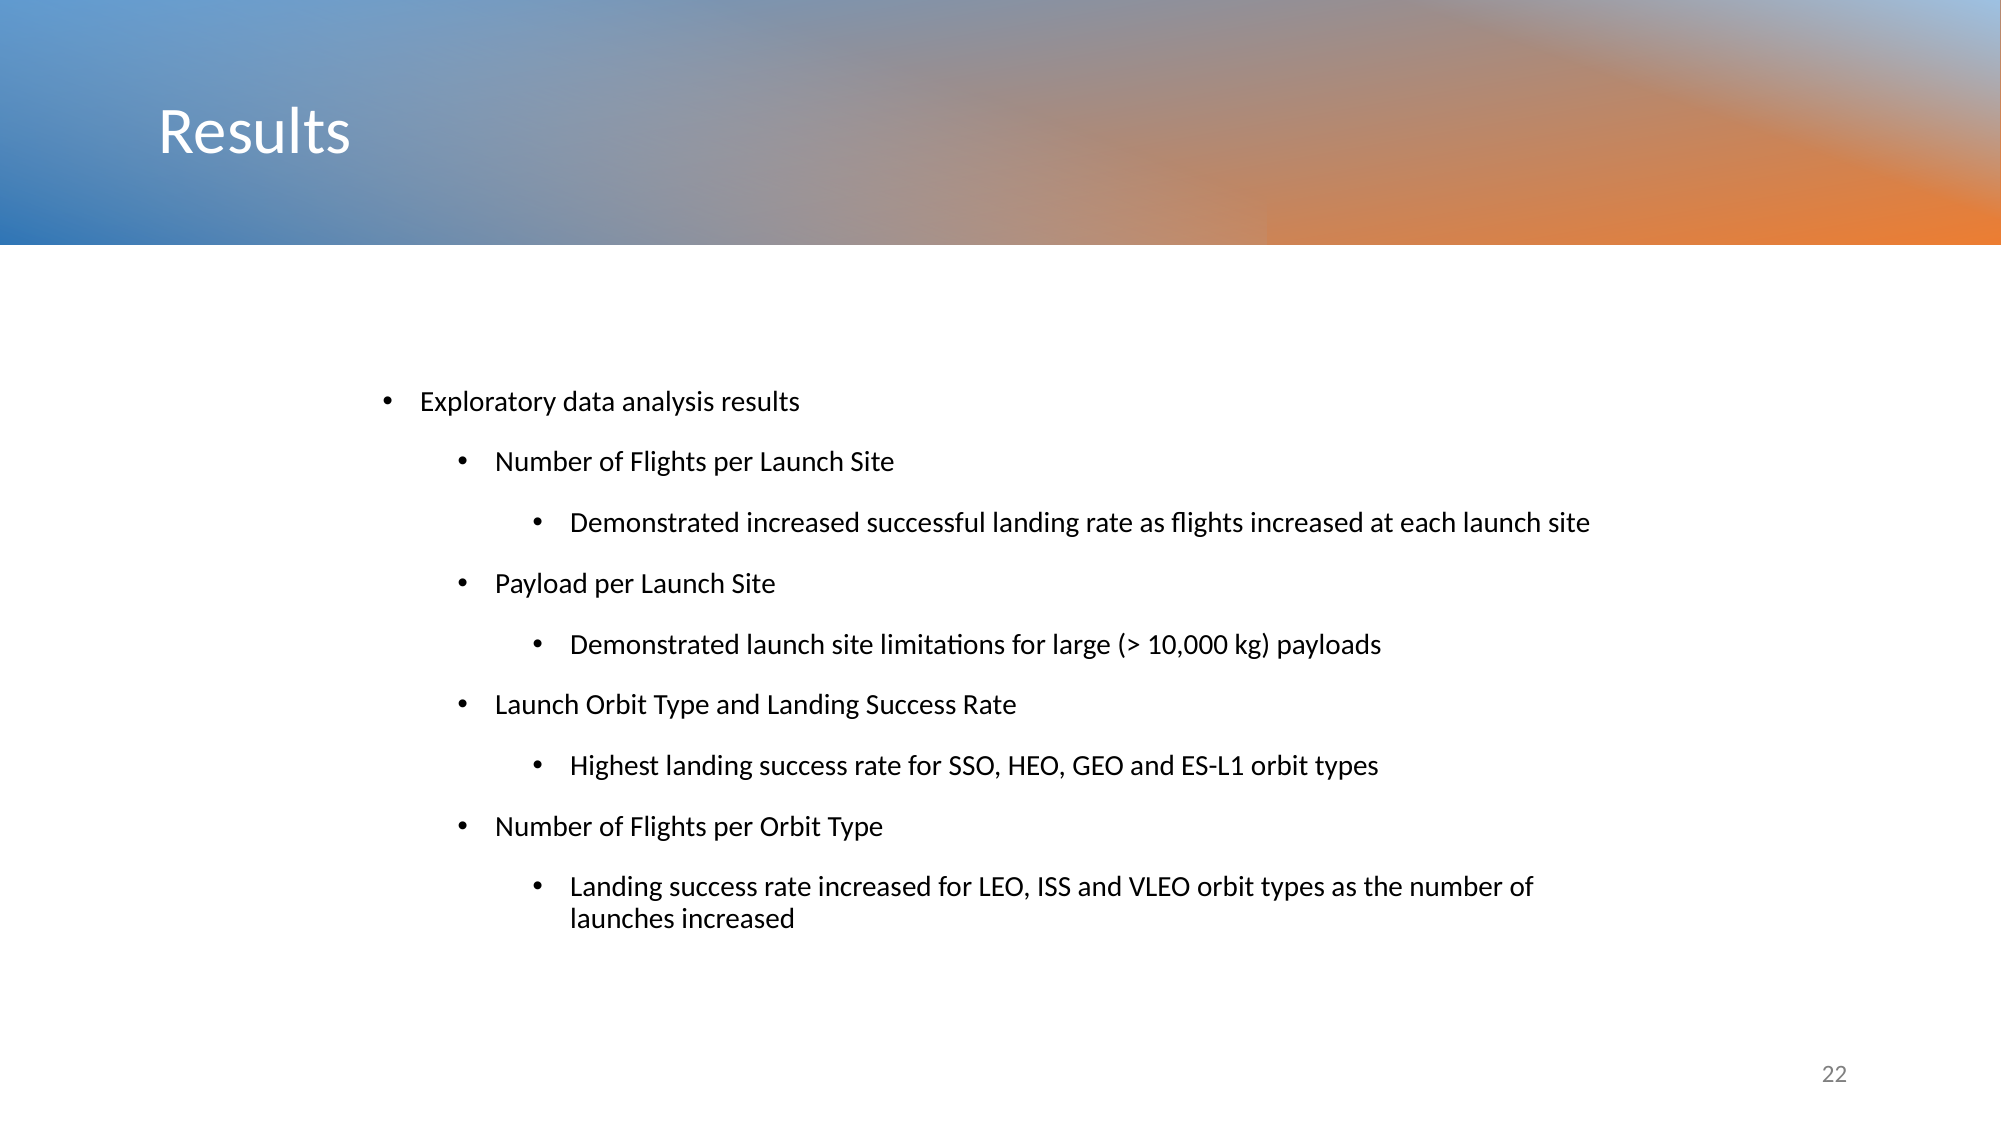

Results
Exploratory data analysis results
Number of Flights per Launch Site
Demonstrated increased successful landing rate as flights increased at each launch site
Payload per Launch Site
Demonstrated launch site limitations for large (> 10,000 kg) payloads
Launch Orbit Type and Landing Success Rate
Highest landing success rate for SSO, HEO, GEO and ES-L1 orbit types
Number of Flights per Orbit Type
Landing success rate increased for LEO, ISS and VLEO orbit types as the number of launches increased

22